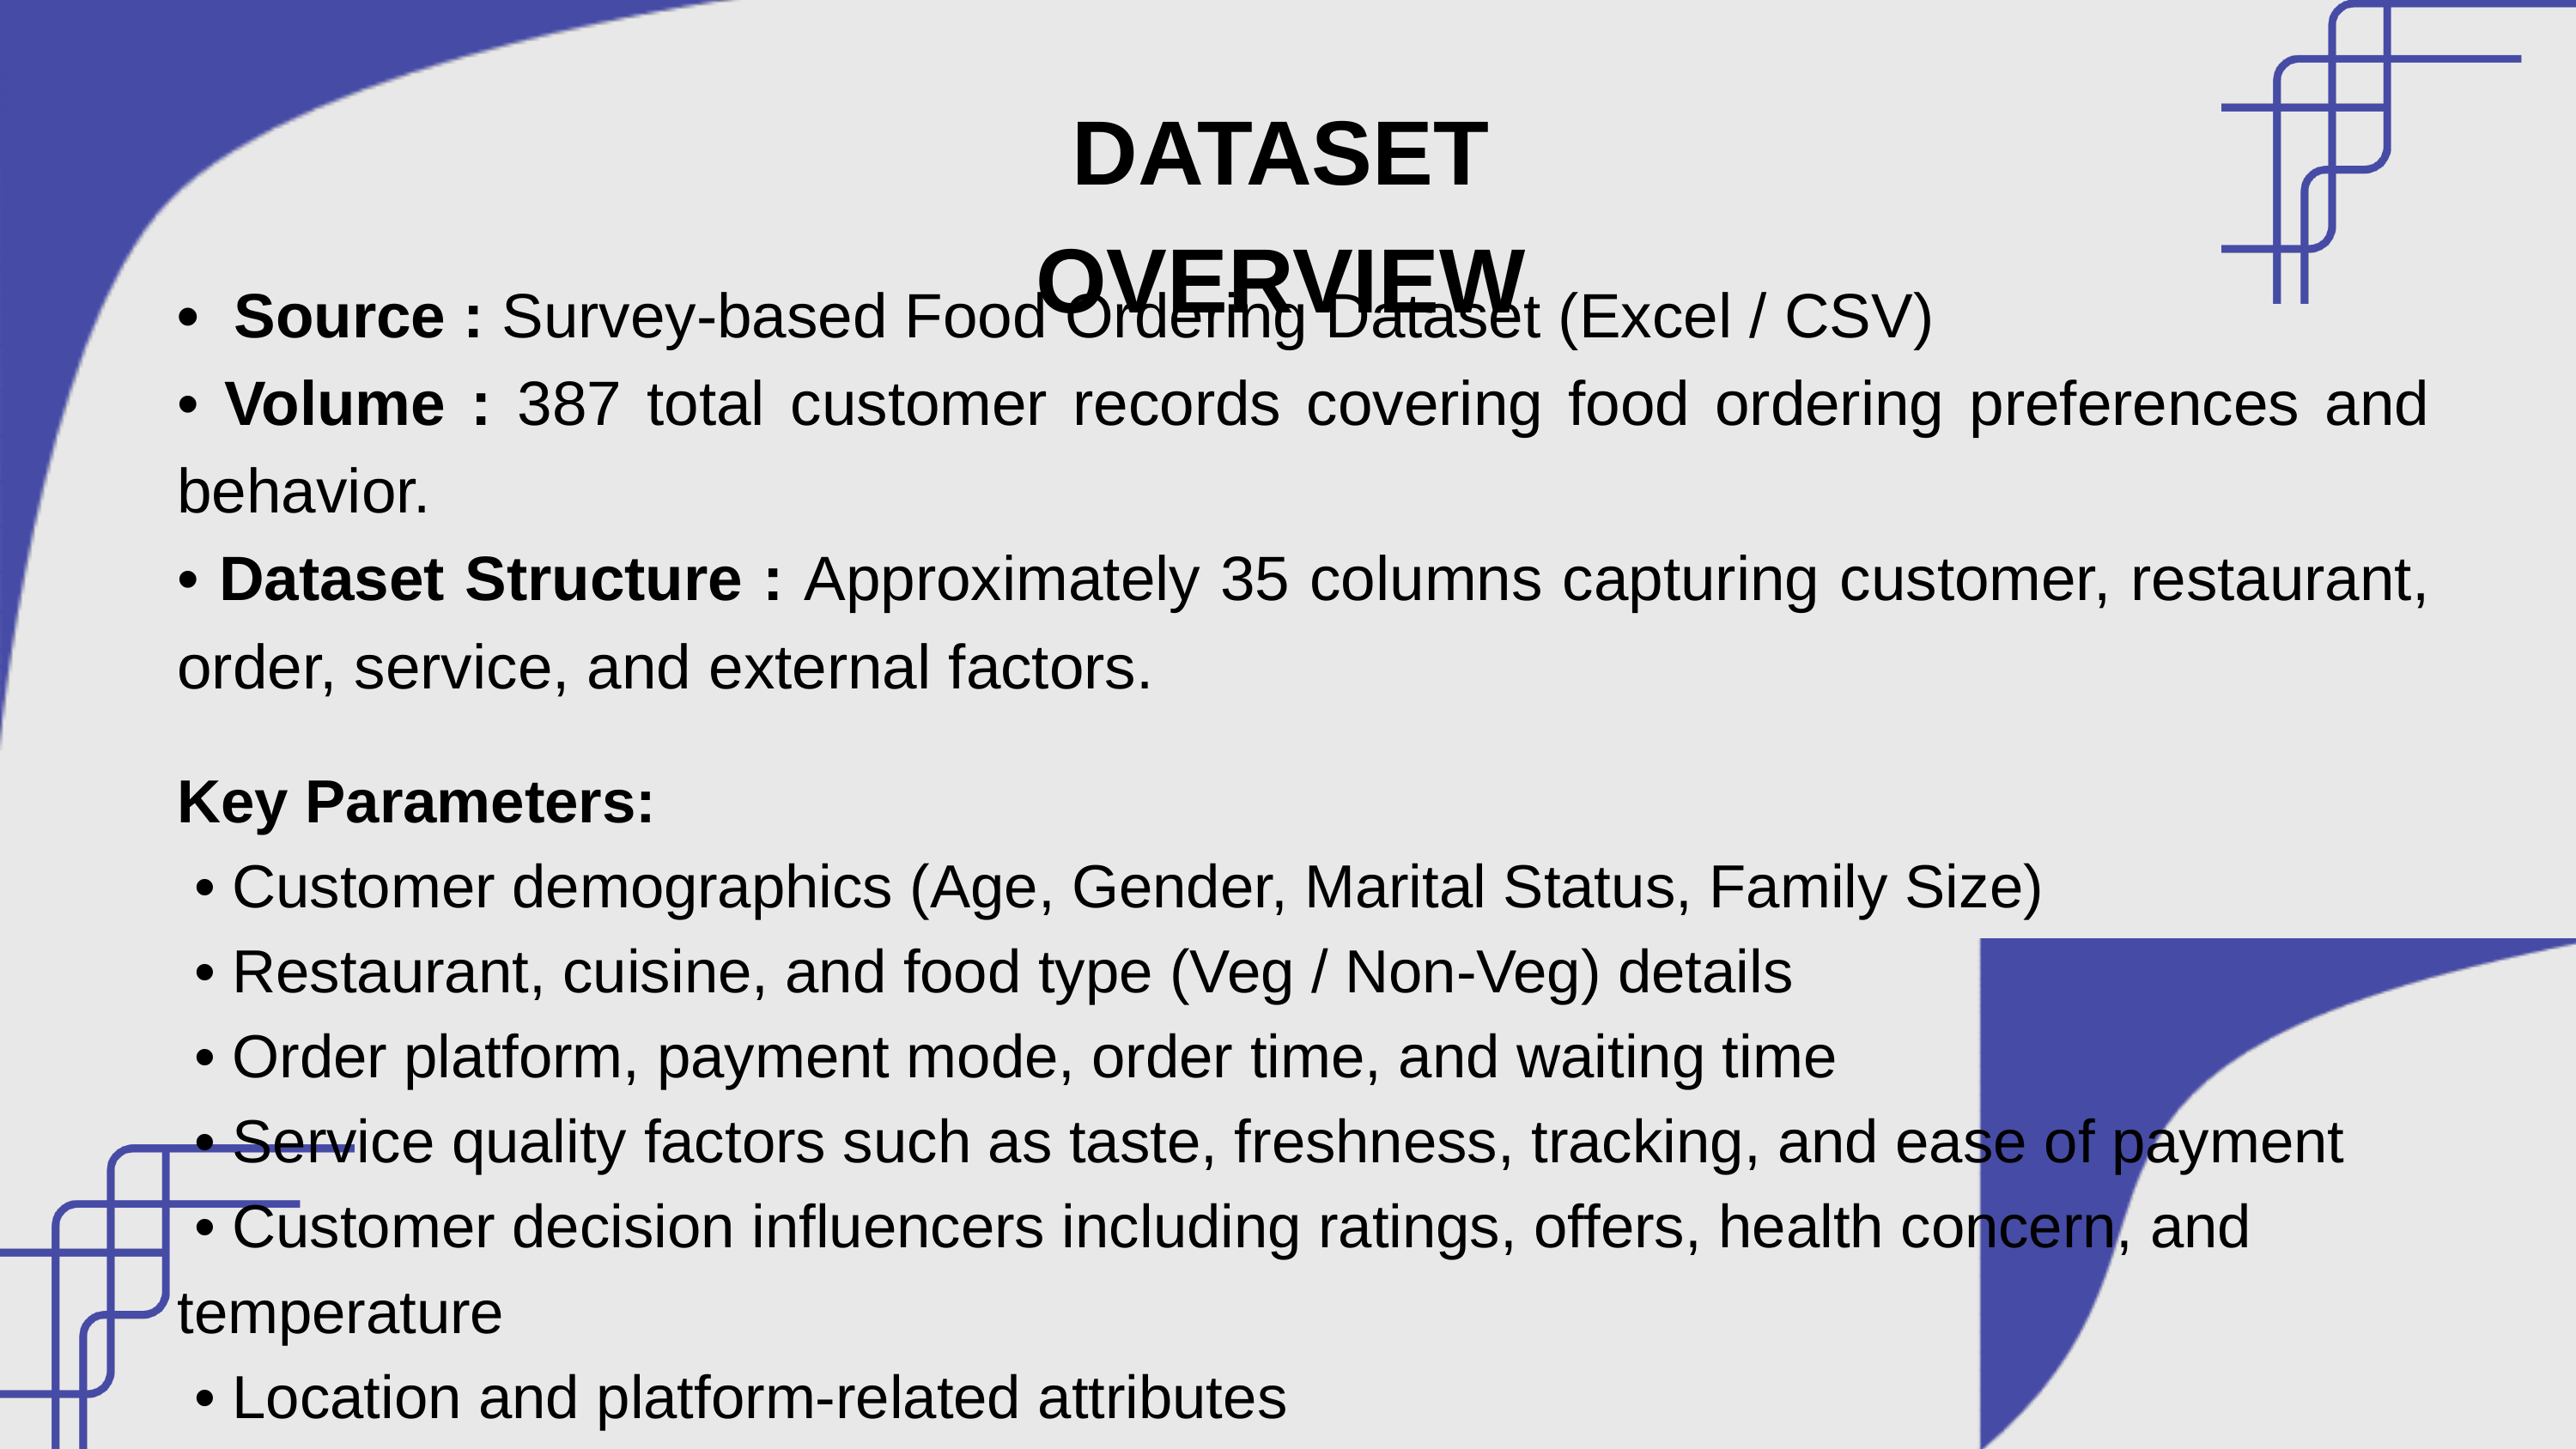

DATASET OVERVIEW
•  Source : Survey-based Food Ordering Dataset (Excel / CSV)
• Volume : 387 total customer records covering food ordering preferences and behavior.
• Dataset Structure : Approximately 35 columns capturing customer, restaurant, order, service, and external factors.
Key Parameters:
 • Customer demographics (Age, Gender, Marital Status, Family Size)
 • Restaurant, cuisine, and food type (Veg / Non-Veg) details
 • Order platform, payment mode, order time, and waiting time
 • Service quality factors such as taste, freshness, tracking, and ease of payment
 • Customer decision influencers including ratings, offers, health concern, and temperature
 • Location and platform-related attributes